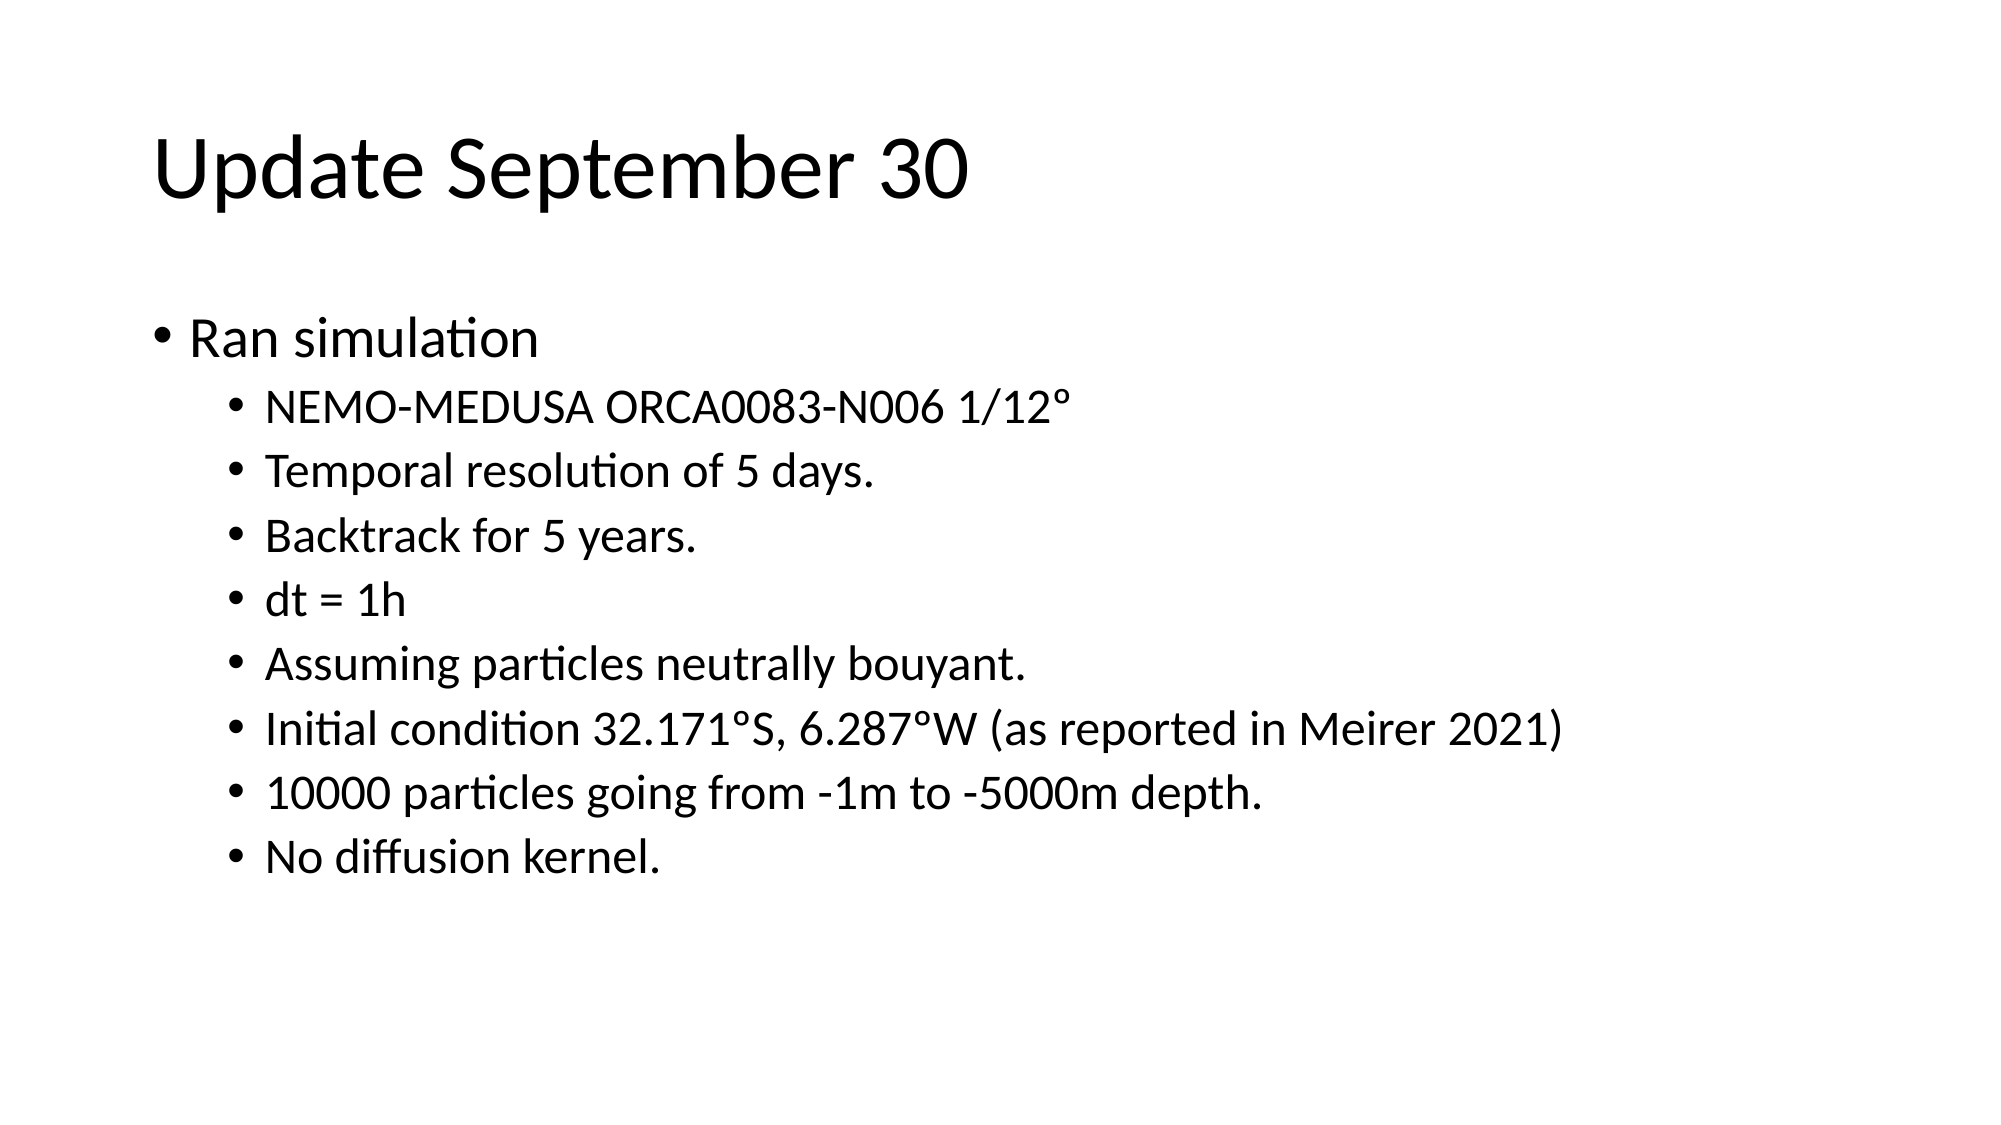

# Update September 30
Ran simulation
NEMO-MEDUSA ORCA0083-N006 1/12º
Temporal resolution of 5 days.
Backtrack for 5 years.
dt = 1h
Assuming particles neutrally bouyant.
Initial condition 32.171ºS, 6.287ºW (as reported in Meirer 2021)
10000 particles going from -1m to -5000m depth.
No diffusion kernel.